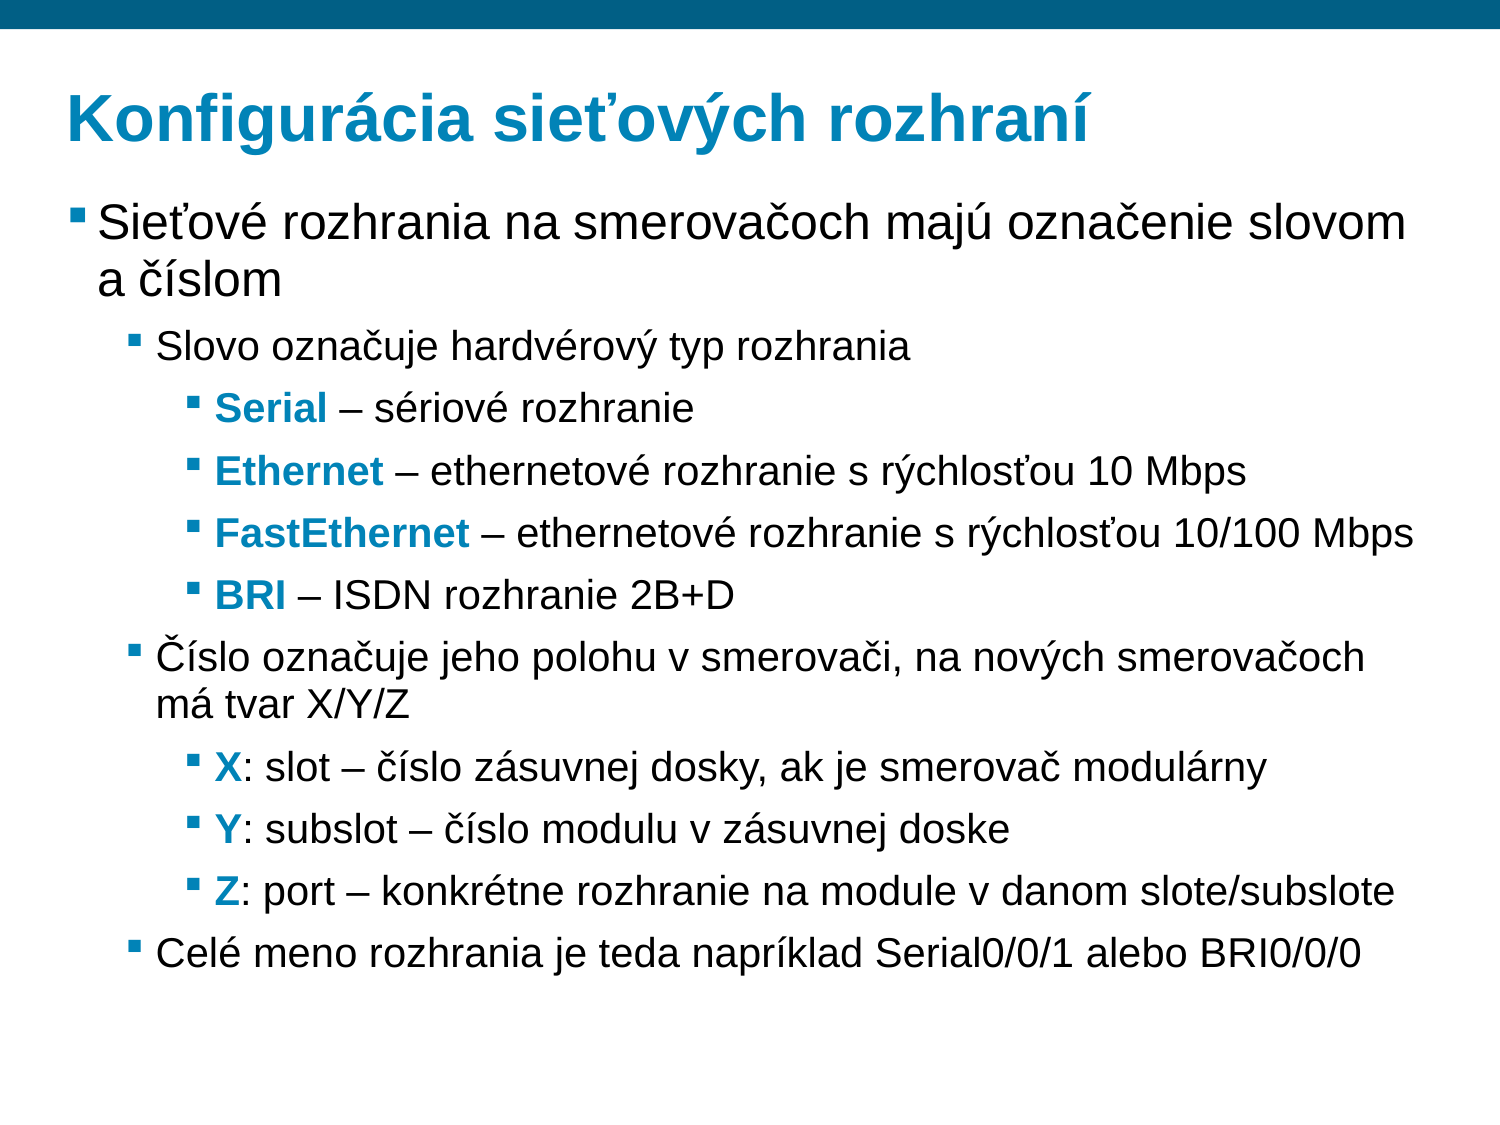

# Konfigurácia sieťových rozhraní
Sieťové rozhrania na smerovačoch majú označenie slovom a číslom
Slovo označuje hardvérový typ rozhrania
Serial – sériové rozhranie
Ethernet – ethernetové rozhranie s rýchlosťou 10 Mbps
FastEthernet – ethernetové rozhranie s rýchlosťou 10/100 Mbps
BRI – ISDN rozhranie 2B+D
Číslo označuje jeho polohu v smerovači, na nových smerovačoch má tvar X/Y/Z
X: slot – číslo zásuvnej dosky, ak je smerovač modulárny
Y: subslot – číslo modulu v zásuvnej doske
Z: port – konkrétne rozhranie na module v danom slote/subslote
Celé meno rozhrania je teda napríklad Serial0/0/1 alebo BRI0/0/0